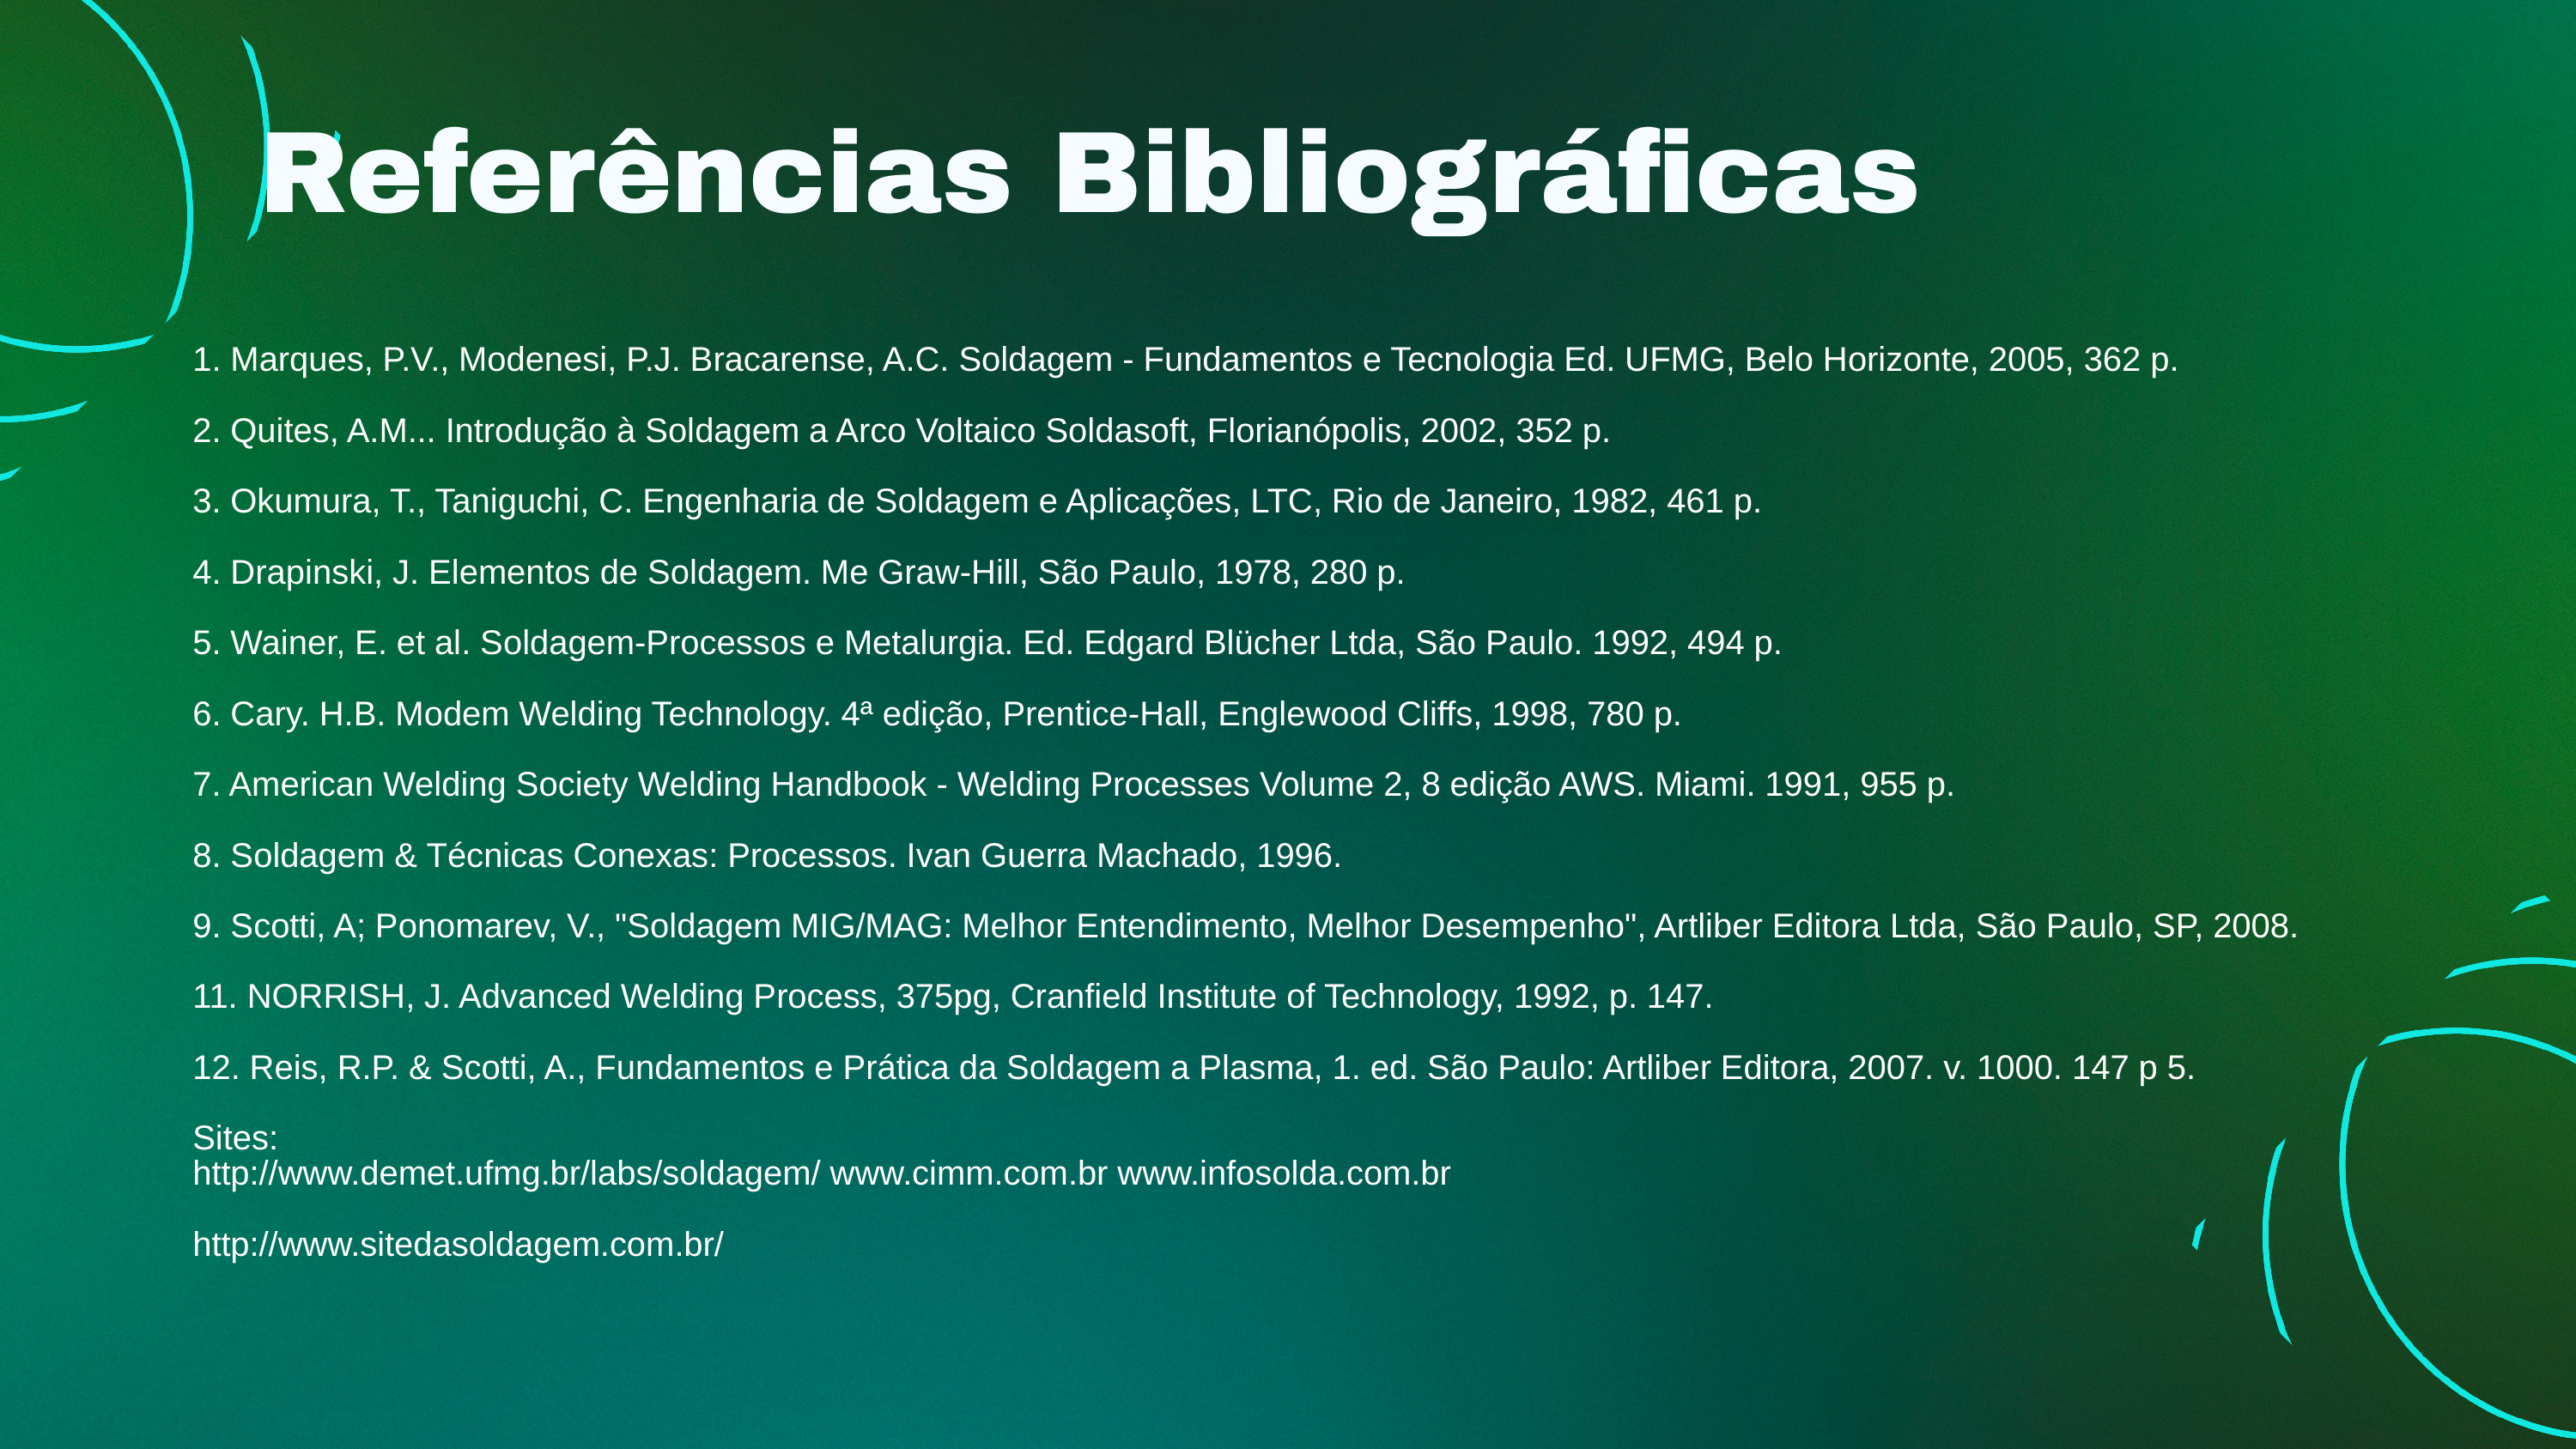

Referências Bibliográficas
1. Marques, P.V., Modenesi, P.J. Bracarense, A.C. Soldagem - Fundamentos e Tecnologia Ed. UFMG, Belo Horizonte, 2005, 362 p.

2. Quites, A.M... Introdução à Soldagem a Arco Voltaico Soldasoft, Florianópolis, 2002, 352 p.

3. Okumura, T., Taniguchi, C. Engenharia de Soldagem e Aplicações, LTC, Rio de Janeiro, 1982, 461 p.

4. Drapinski, J. Elementos de Soldagem. Me Graw-Hill, São Paulo, 1978, 280 p.

5. Wainer, E. et al. Soldagem-Processos e Metalurgia. Ed. Edgard Blücher Ltda, São Paulo. 1992, 494 p.

6. Cary. H.B. Modem Welding Technology. 4ª edição, Prentice-Hall, Englewood Cliffs, 1998, 780 p.

7. American Welding Society Welding Handbook - Welding Processes Volume 2, 8 edição AWS. Miami. 1991, 955 p.

8. Soldagem & Técnicas Conexas: Processos. Ivan Guerra Machado, 1996.

9. Scotti, A; Ponomarev, V., "Soldagem MIG/MAG: Melhor Entendimento, Melhor Desempenho", Artliber Editora Ltda, São Paulo, SP, 2008.

11. NORRISH, J. Advanced Welding Process, 375pg, Cranfield Institute of Technology, 1992, p. 147.

12. Reis, R.P. & Scotti, A., Fundamentos e Prática da Soldagem a Plasma, 1. ed. São Paulo: Artliber Editora, 2007. v. 1000. 147 p 5.

Sites:
http://www.demet.ufmg.br/labs/soldagem/ www.cimm.com.br www.infosolda.com.br

http://www.sitedasoldagem.com.br/